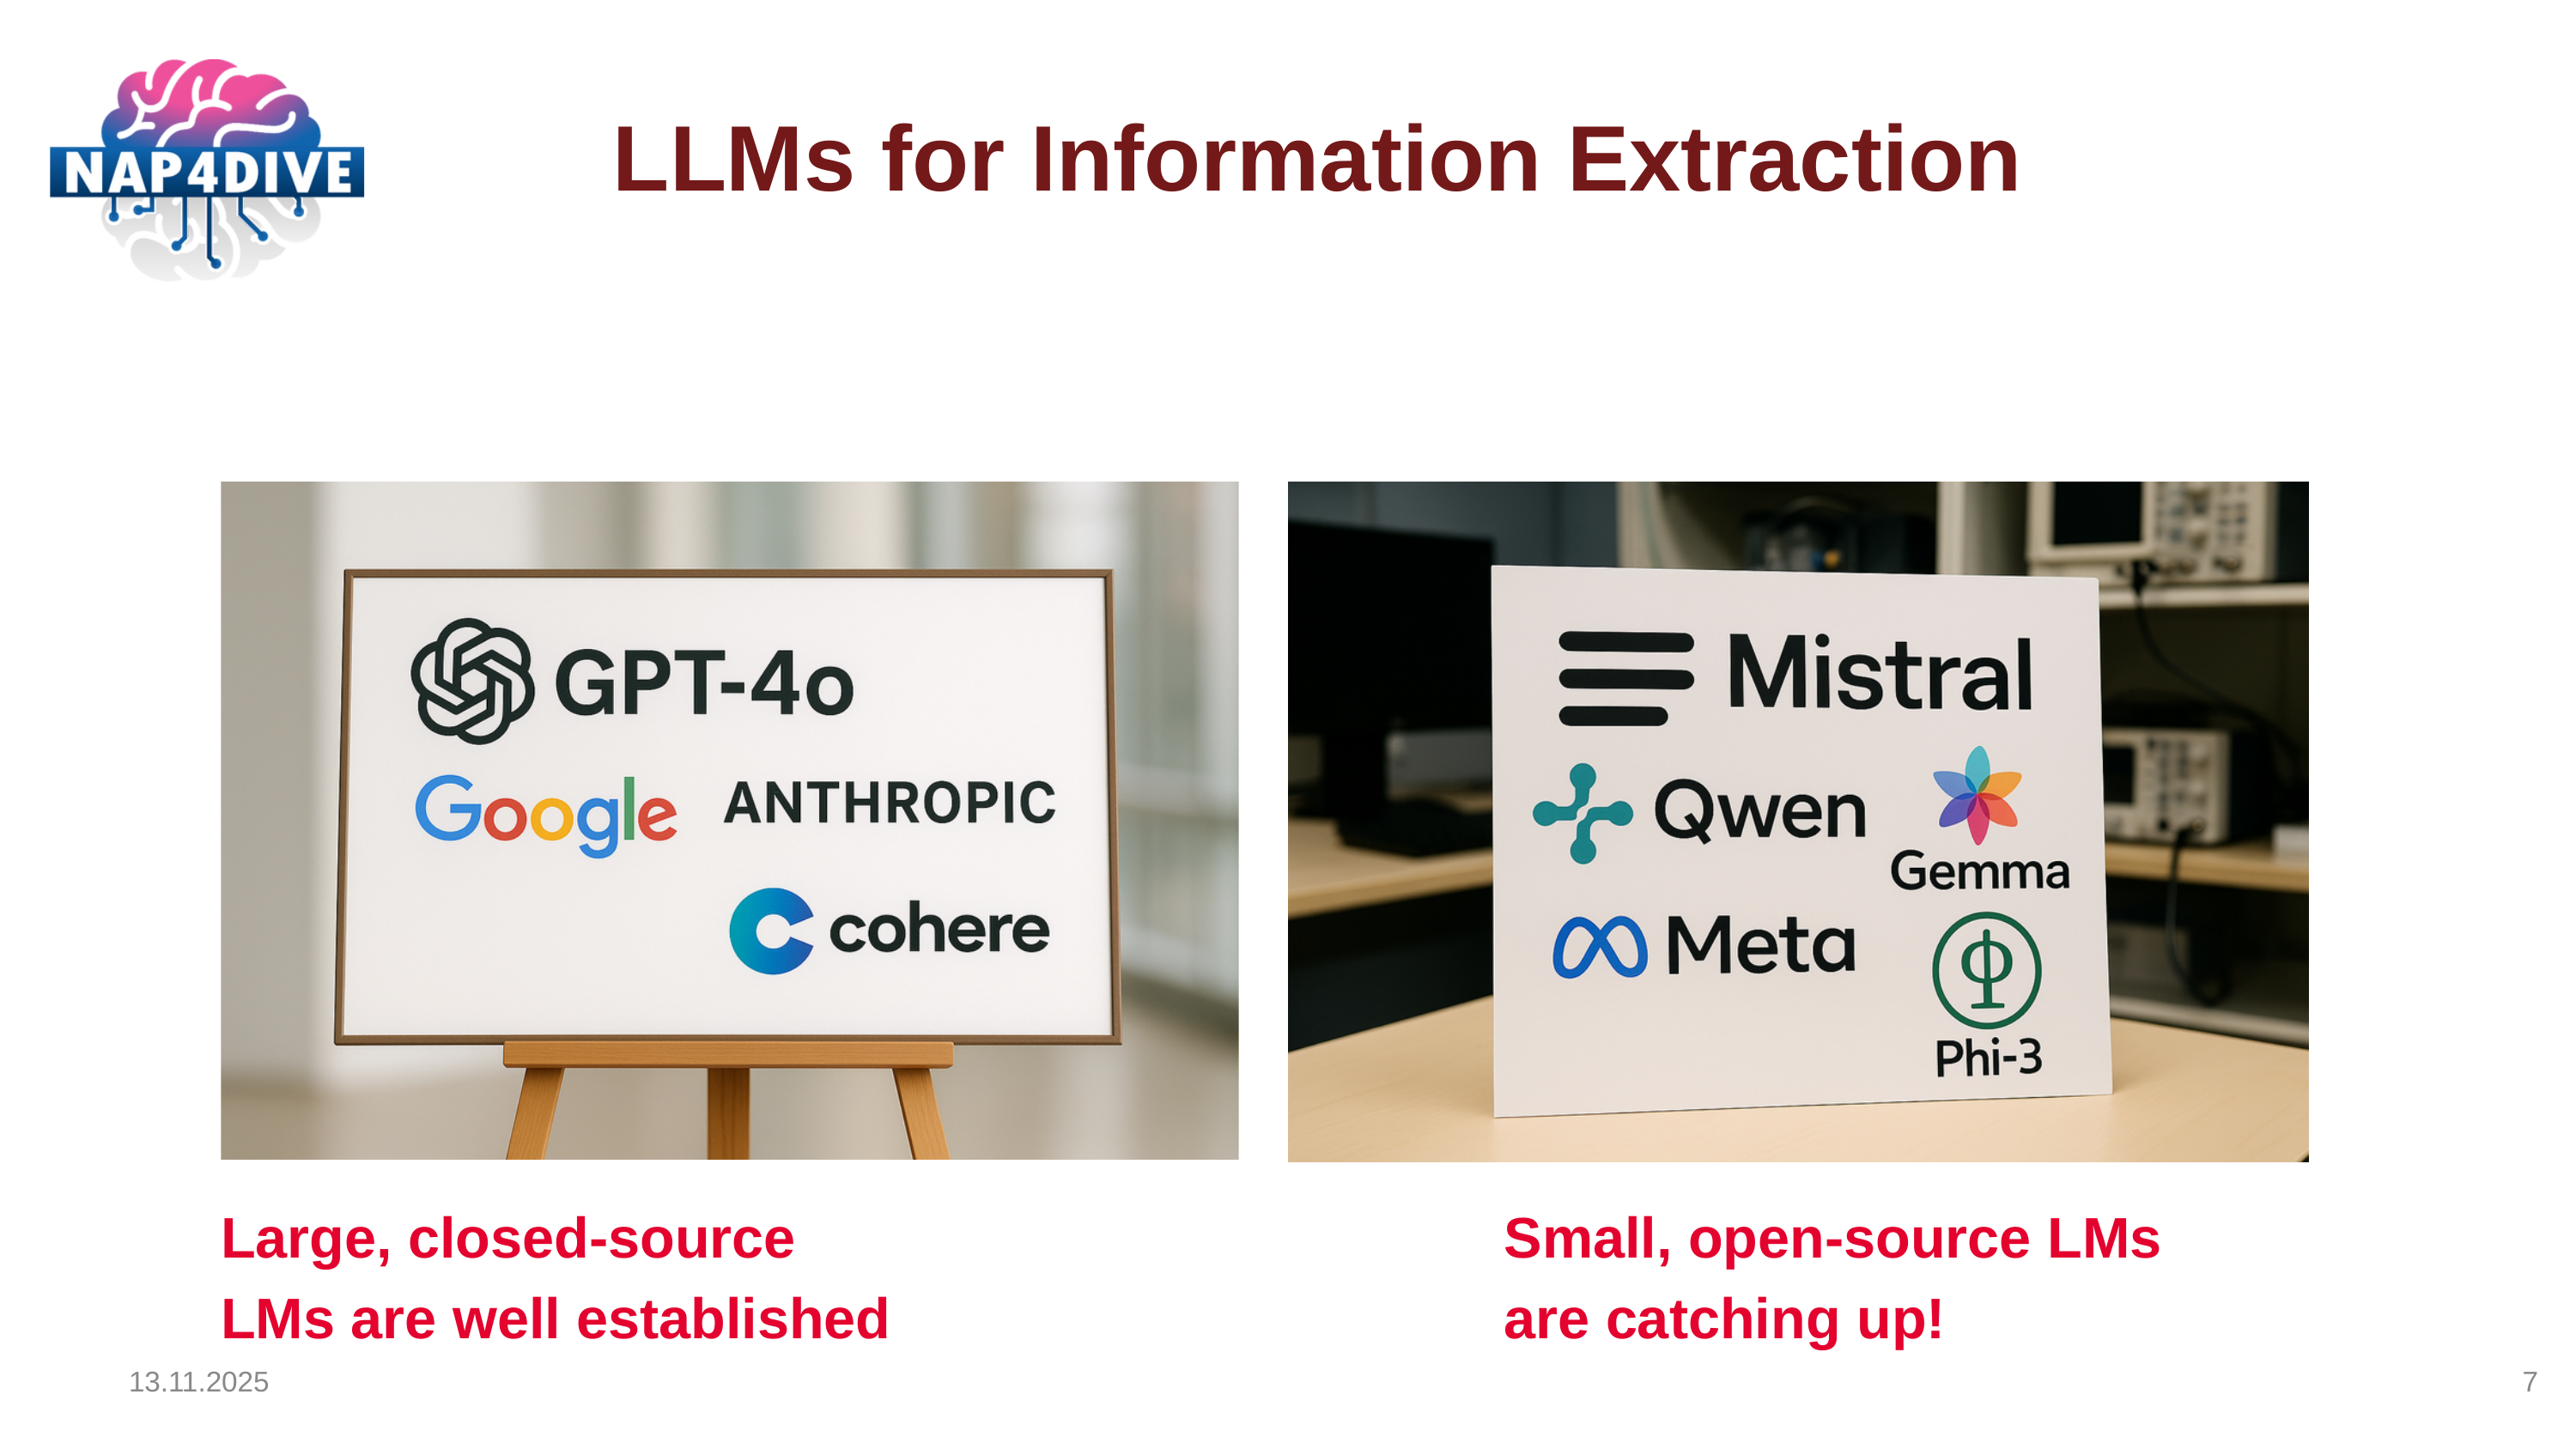

LLMs for Information Extraction

Large, closed-source LMs are well established

Small, open-source LMs are catching up!

13.11.2025

7